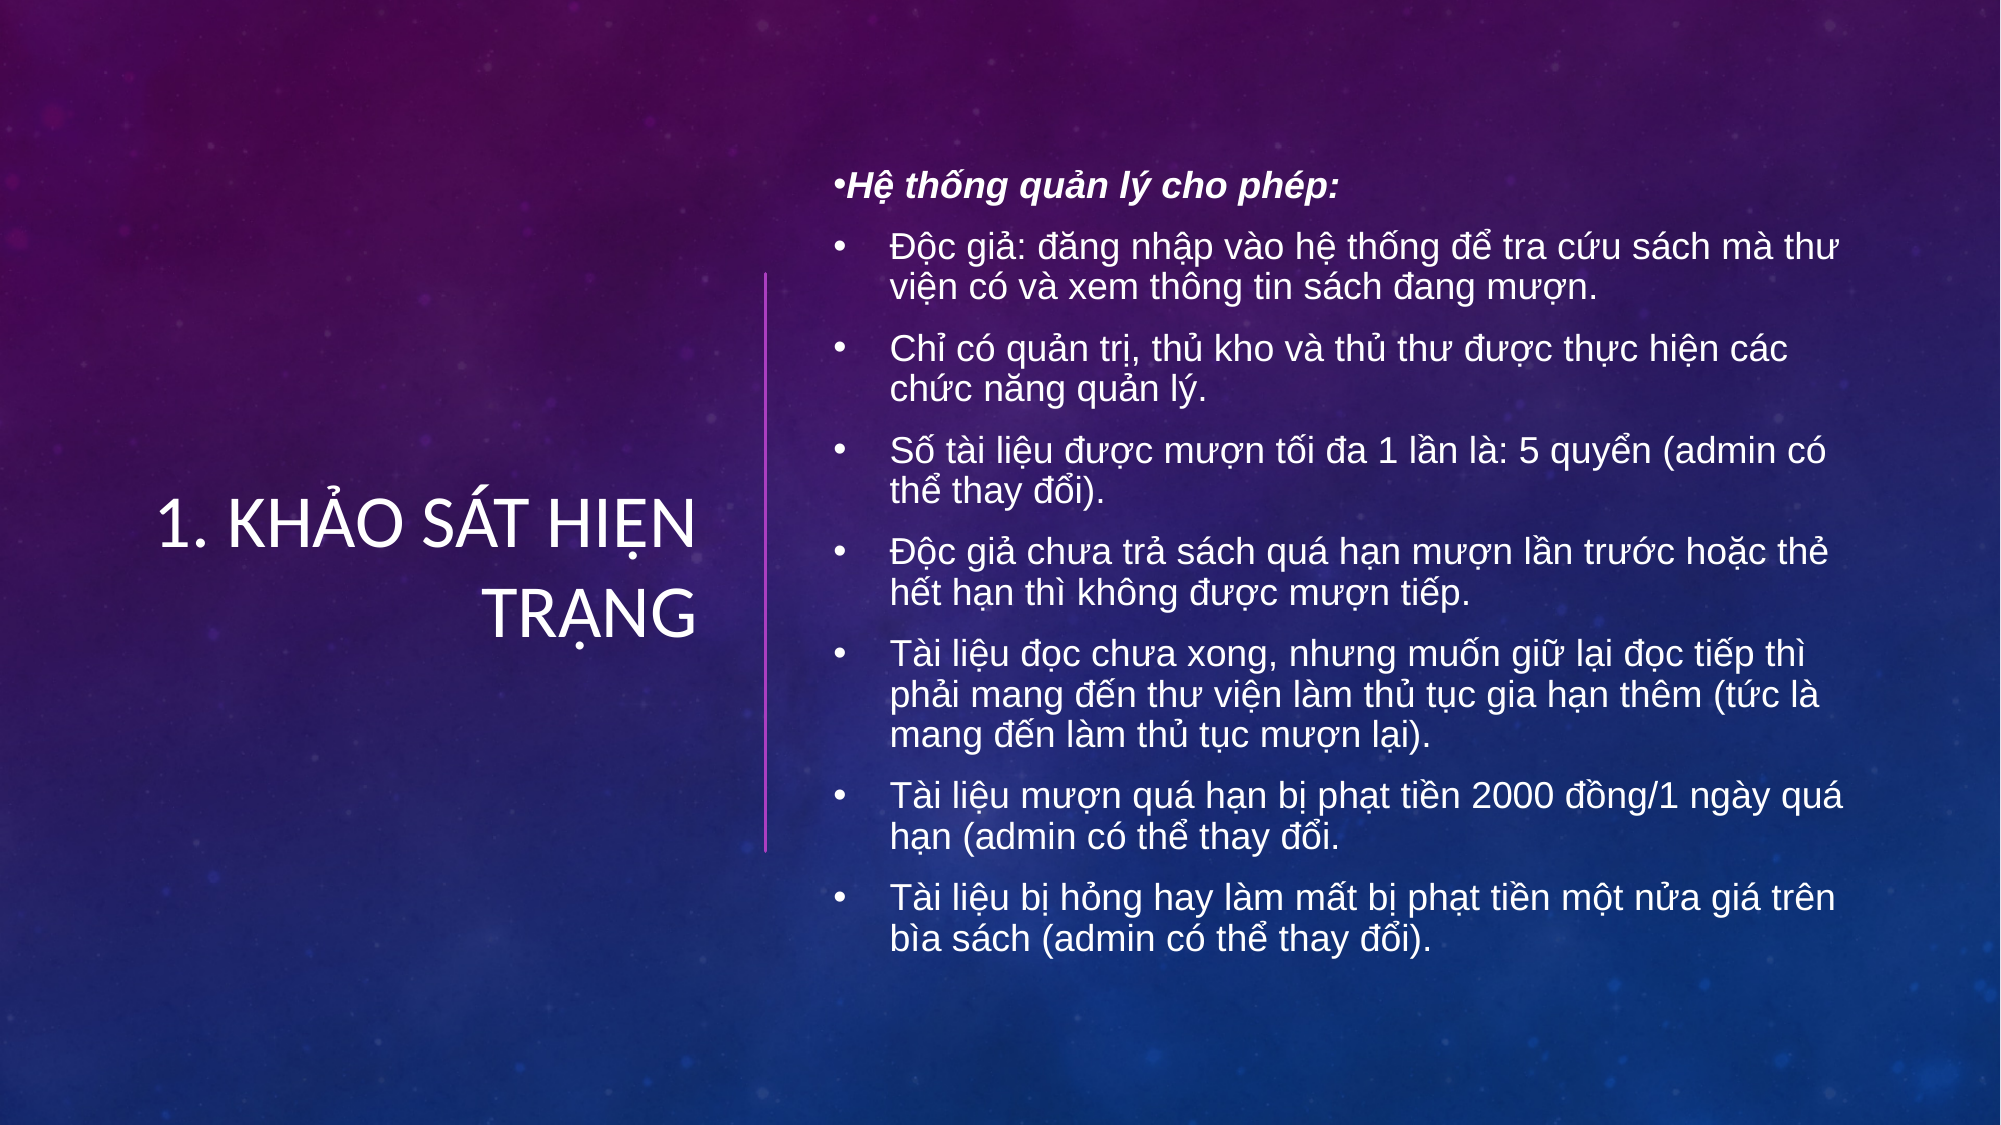

Hệ thống quản lý cho phép:
Độc giả: đăng nhập vào hệ thống để tra cứu sách mà thư viện có và xem thông tin sách đang mượn.
Chỉ có quản trị, thủ kho và thủ thư được thực hiện các chức năng quản lý.
Số tài liệu được mượn tối đa 1 lần là: 5 quyển (admin có thể thay đổi).
Độc giả chưa trả sách quá hạn mượn lần trước hoặc thẻ hết hạn thì không được mượn tiếp.
Tài liệu đọc chưa xong, nhưng muốn giữ lại đọc tiếp thì phải mang đến thư viện làm thủ tục gia hạn thêm (tức là mang đến làm thủ tục mượn lại).
Tài liệu mượn quá hạn bị phạt tiền 2000 đồng/1 ngày quá hạn (admin có thể thay đổi.
Tài liệu bị hỏng hay làm mất bị phạt tiền một nửa giá trên bìa sách (admin có thể thay đổi).
# 1. Khảo sát hiện trạng